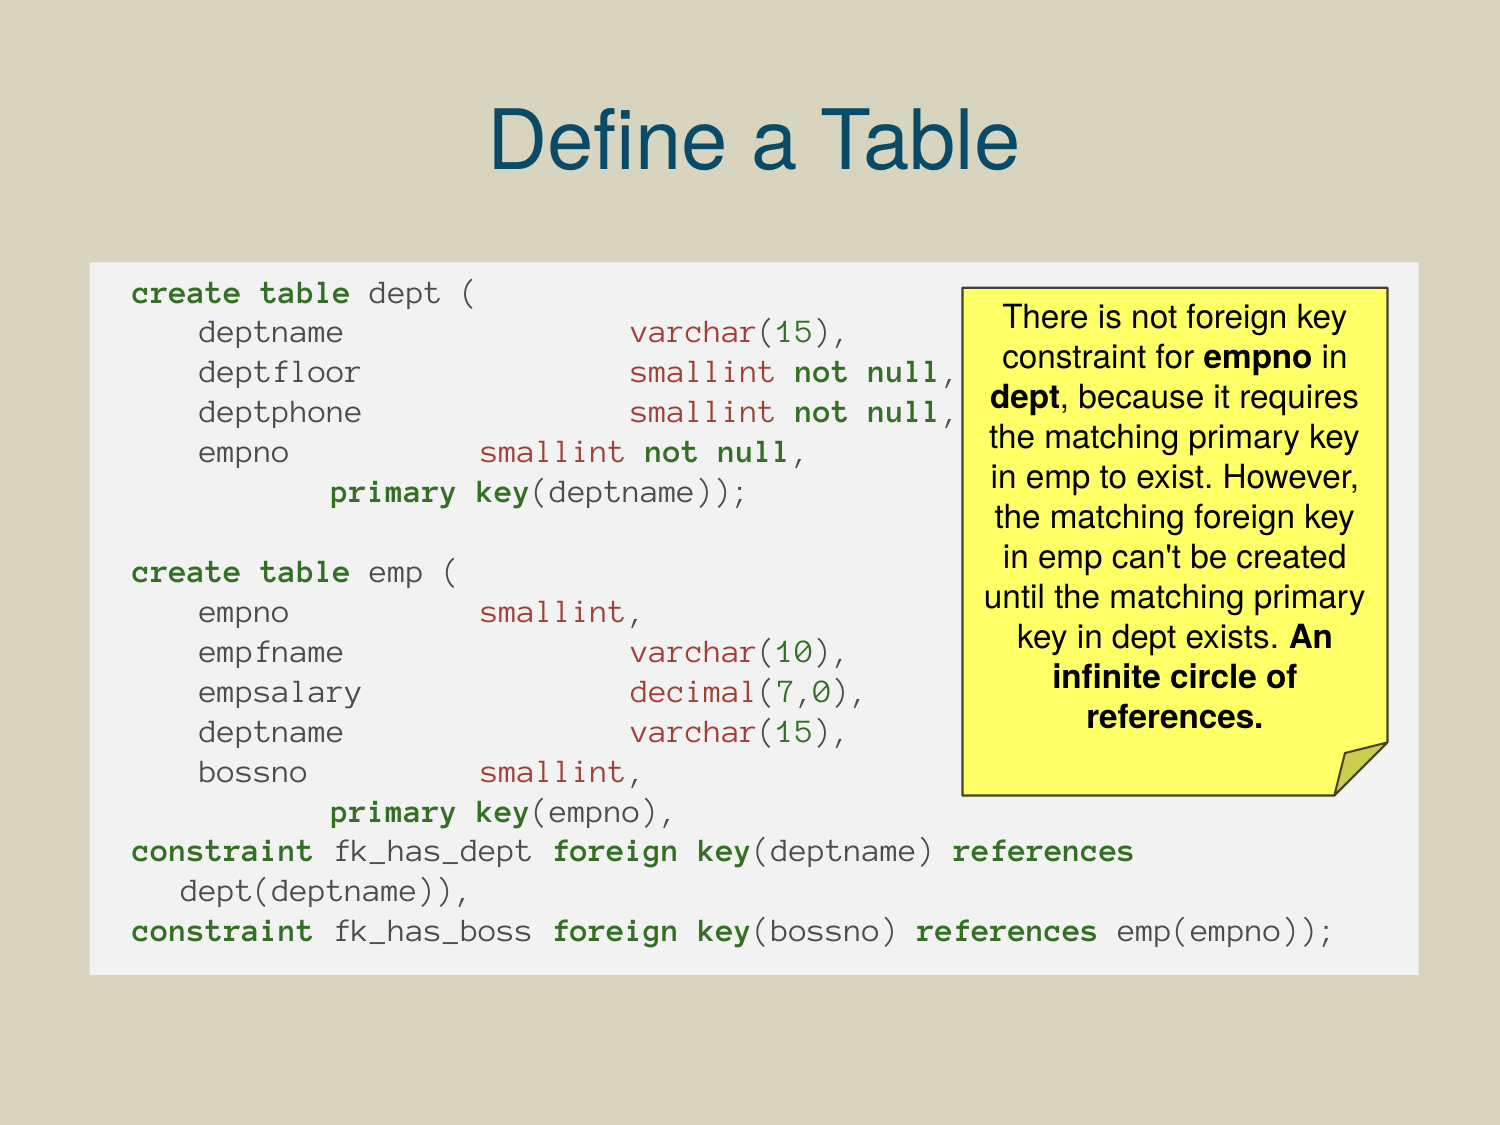

# Define a Table
create table dept (
	 deptname		varchar(15),
	 deptfloor		smallint not null,
	 deptphone		smallint not null,
	 empno		smallint not null,
	 	primary key(deptname));

create table emp (
	 empno		smallint,
	 empfname		varchar(10),
	 empsalary		decimal(7,0),
	 deptname		varchar(15),
	 bossno		smallint,
		primary key(empno),
constraint fk_has_dept foreign key(deptname) references dept(deptname)),
constraint fk_has_boss foreign key(bossno) references emp(empno));

There is not foreign key constraint for empno in dept, because it requires the matching primary key in emp to exist. However, the matching foreign key in emp can't be created until the matching primary key in dept exists. An infinite circle of references.